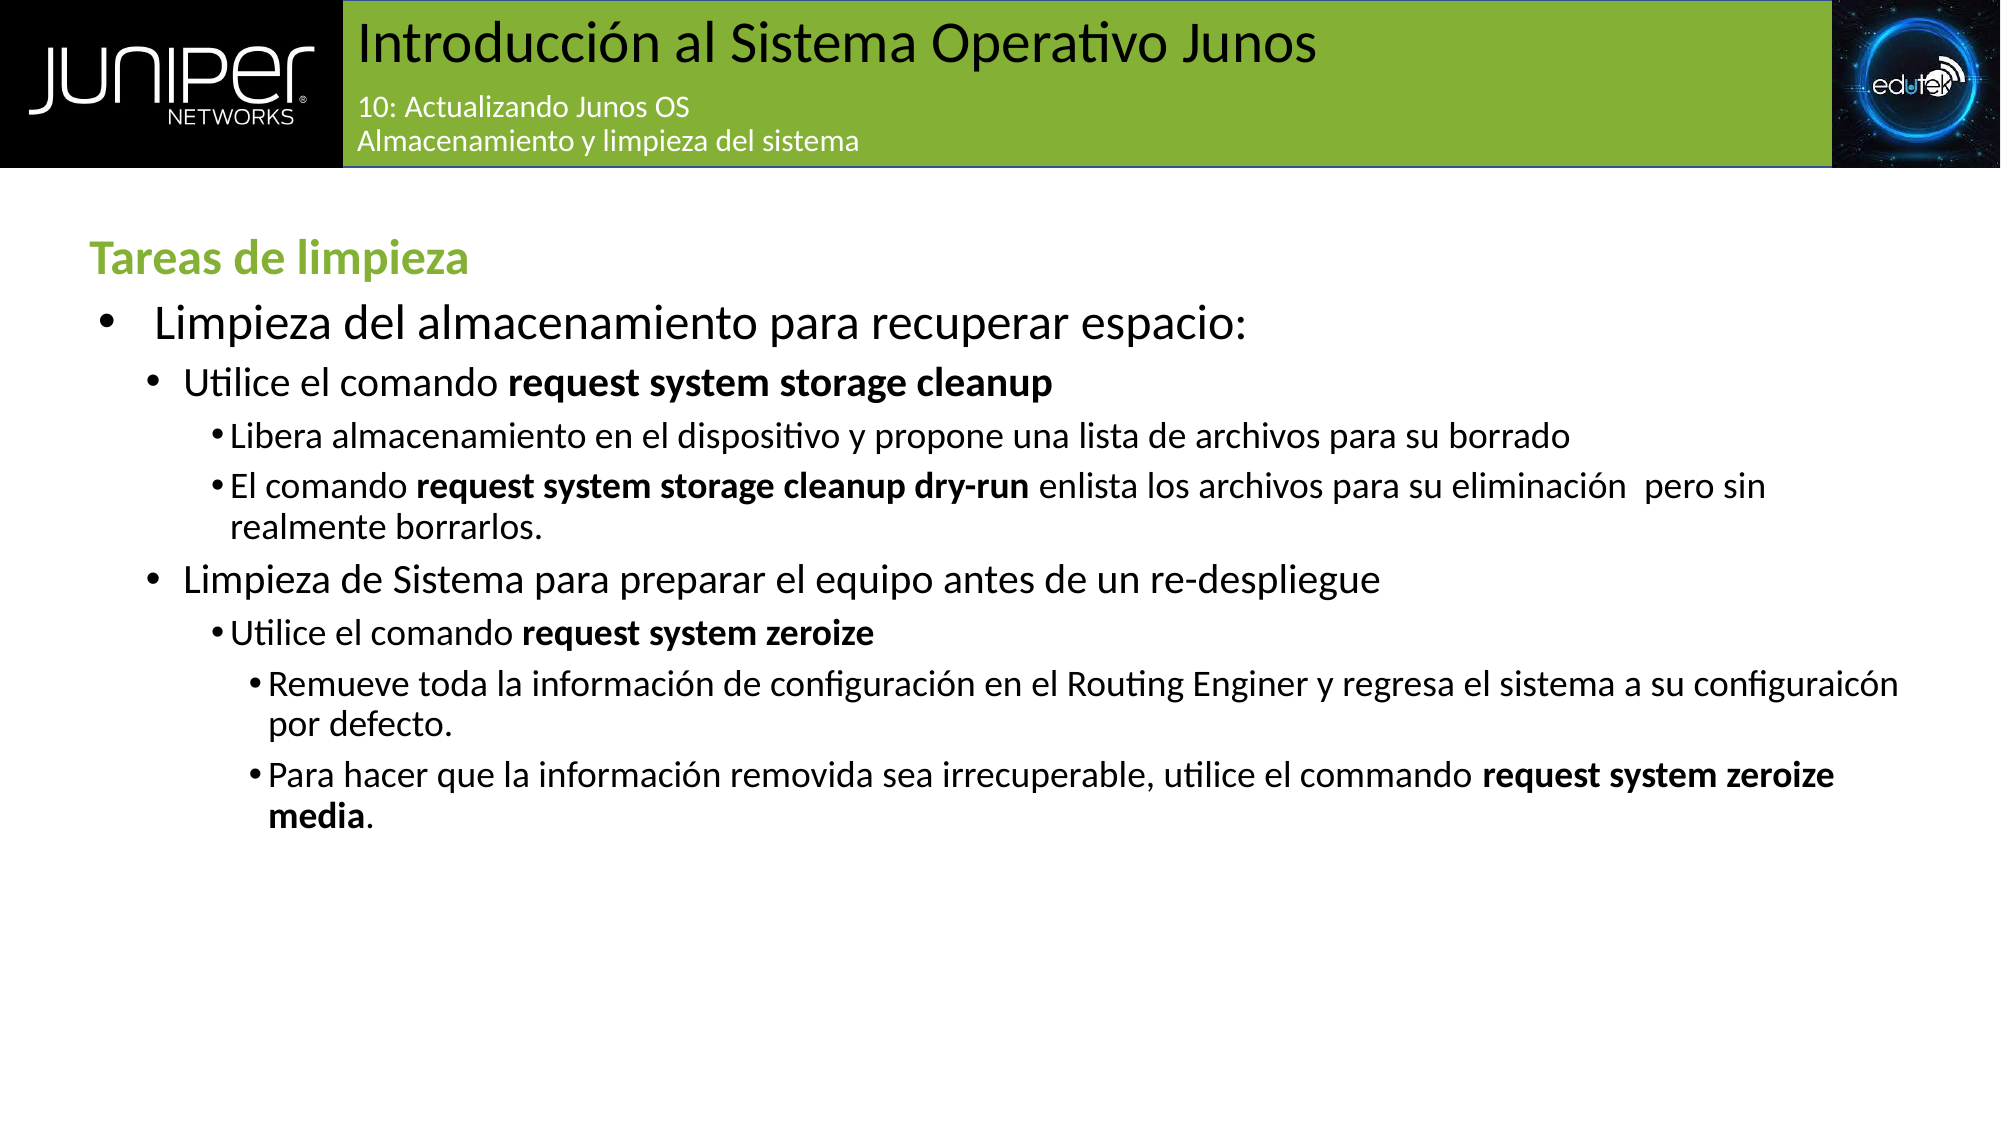

# Introducción al Sistema Operativo Junos
10: Actualizando Junos OS
Almacenamiento y limpieza del sistema
Tareas de limpieza
Limpieza del almacenamiento para recuperar espacio:
Utilice el comando request system storage cleanup
Libera almacenamiento en el dispositivo y propone una lista de archivos para su borrado
El comando request system storage cleanup dry-run enlista los archivos para su eliminación  pero sin realmente borrarlos.
Limpieza de Sistema para preparar el equipo antes de un re-despliegue
Utilice el comando request system zeroize
Remueve toda la información de configuración en el Routing Enginer y regresa el sistema a su configuraicón por defecto.
Para hacer que la información removida sea irrecuperable, utilice el commando request system zeroize media.